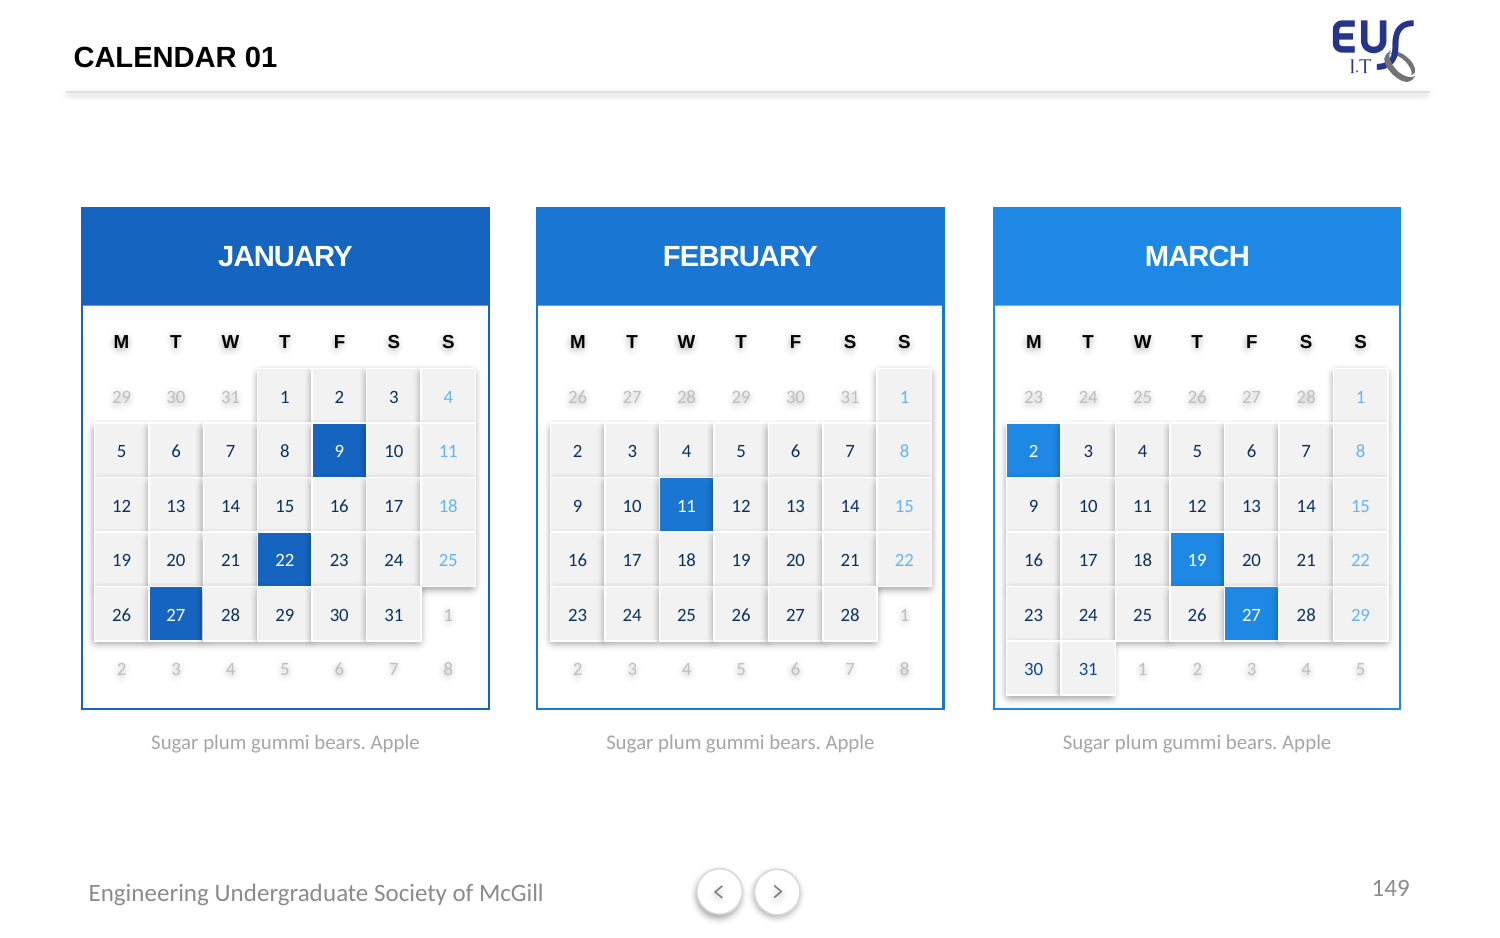

# CALENDAR 01
JANUARY

M
T
W
T
F
S
S
29
30
31
1
2
3
4
5
6
7
8
9
10
11
12
13
14
15
16
17
18
19
20
21
22
23
24
25
26
27
28
29
30
31
1
2
3
4
5
6
7
8
FEBRUARY

M
T
W
T
F
S
S
26
27
28
29
30
31
1
2
3
4
5
6
7
8
9
10
11
12
13
14
15
16
17
18
19
20
21
22
23
24
25
26
27
28
1
2
3
4
5
6
7
8
MARCH

M
T
W
T
F
S
S
23
24
25
26
27
28
1
2
3
4
5
6
7
8
9
10
11
12
13
14
15
16
17
18
19
20
21
22
23
24
25
26
27
28
29
30
31
1
2
3
4
5
Sugar plum gummi bears. Apple
Sugar plum gummi bears. Apple
Sugar plum gummi bears. Apple
149